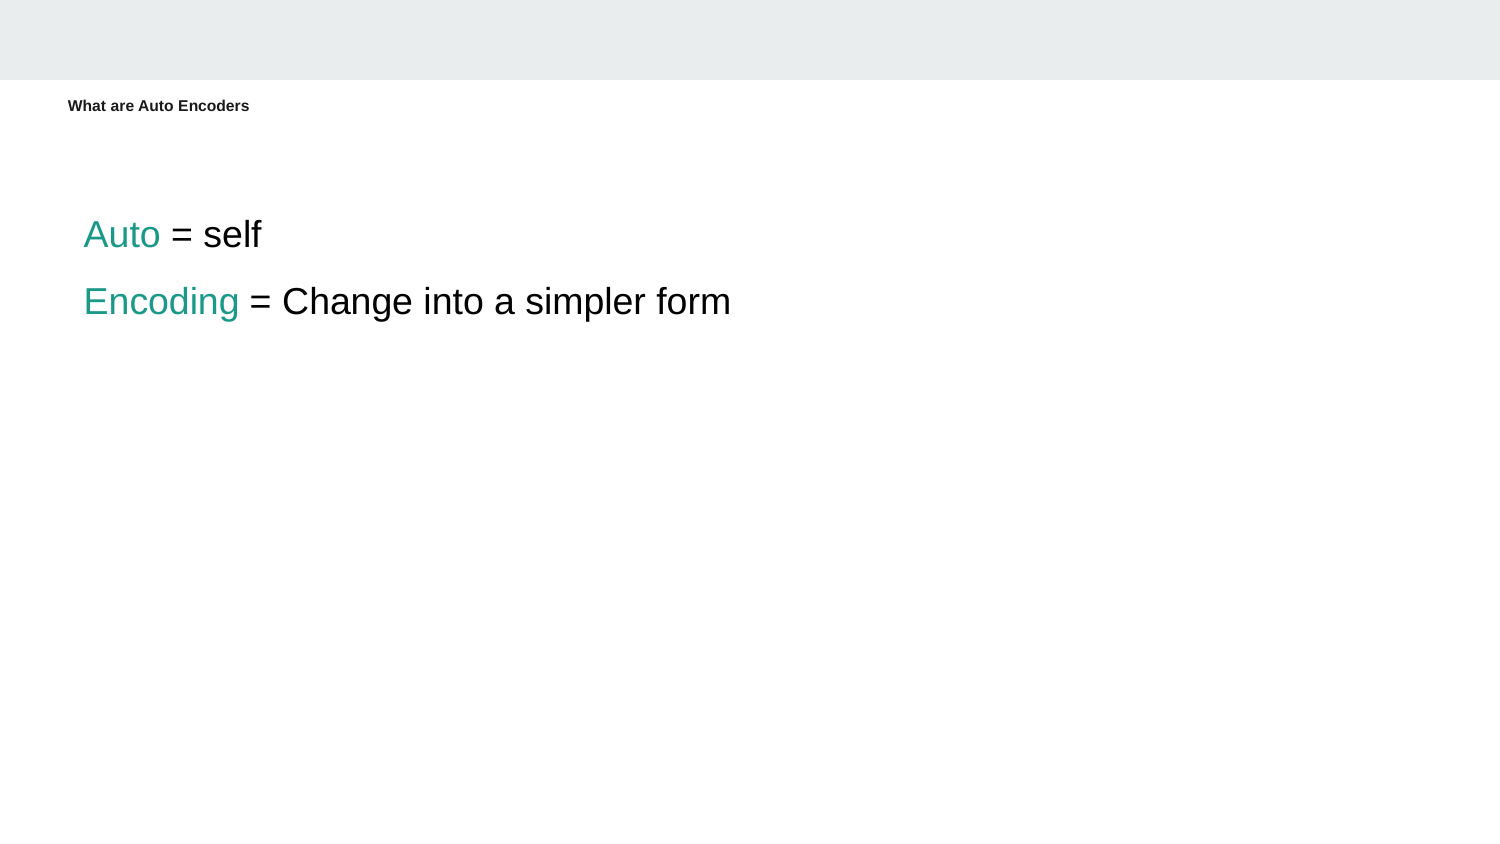

# What are Auto Encoders
Auto = self
Encoding = Change into a simpler form